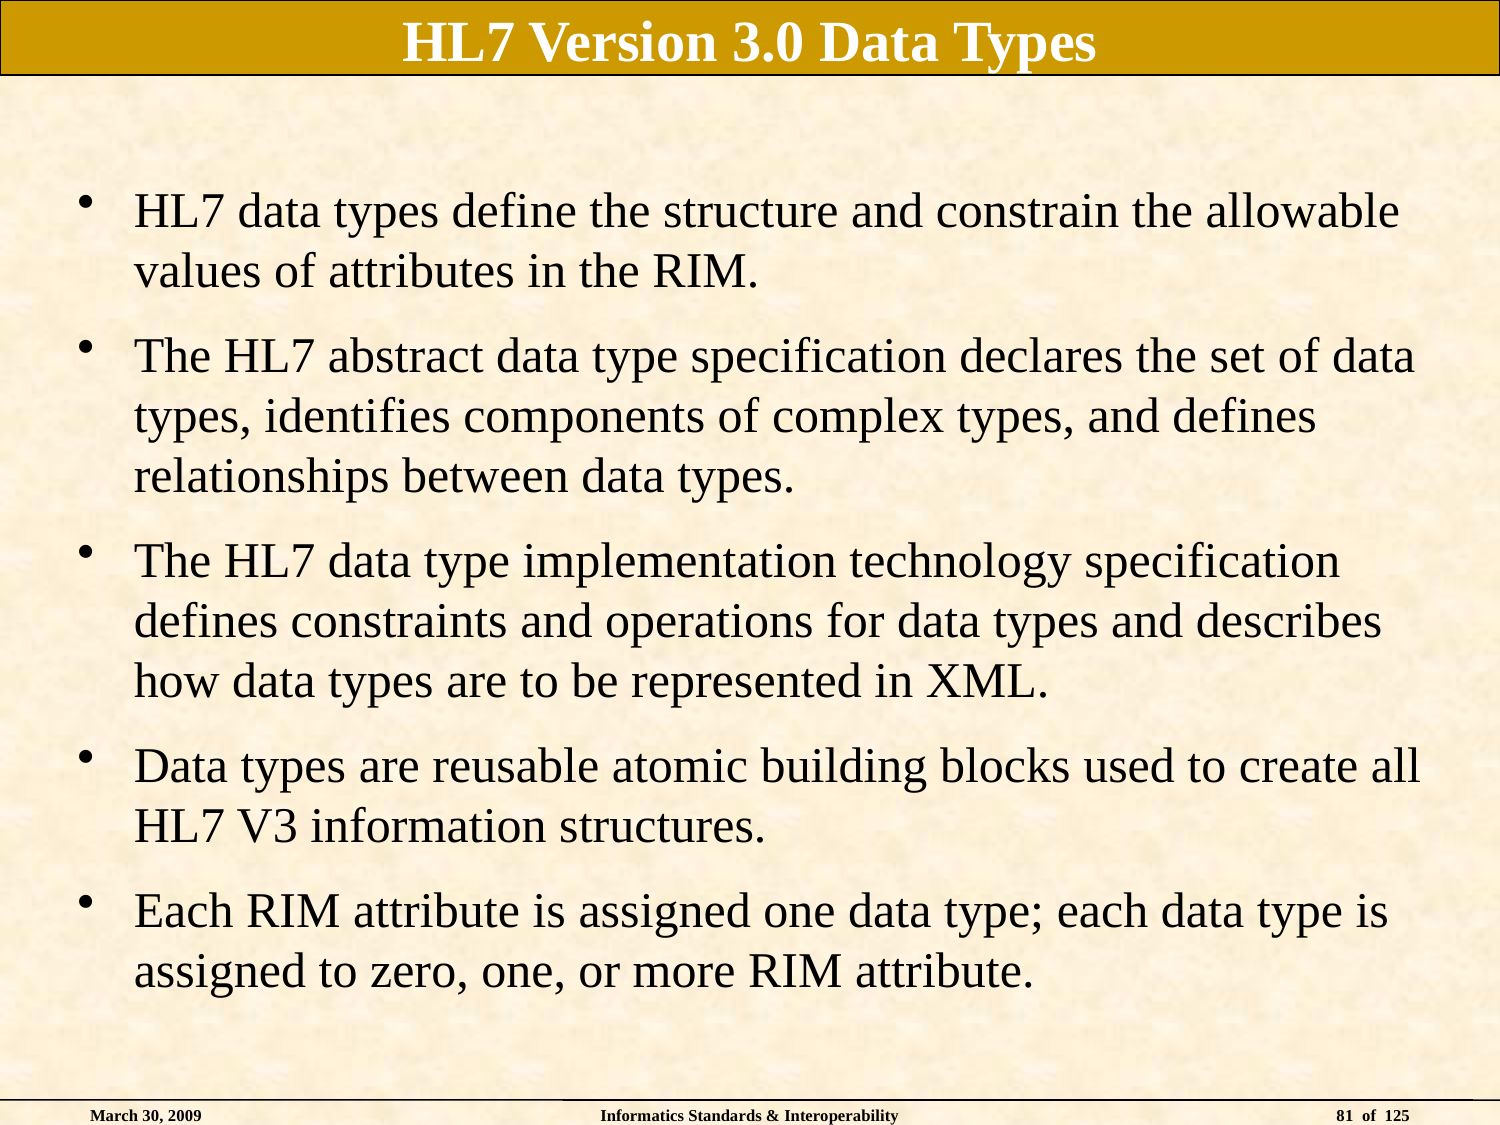

# HL7 Version 3.0 Data Types
HL7 data types define the structure and constrain the allowable values of attributes in the RIM.
The HL7 abstract data type specification declares the set of data types, identifies components of complex types, and defines relationships between data types.
The HL7 data type implementation technology specification defines constraints and operations for data types and describes how data types are to be represented in XML.
Data types are reusable atomic building blocks used to create all HL7 V3 information structures.
Each RIM attribute is assigned one data type; each data type is assigned to zero, one, or more RIM attribute.
March 30, 2009
Informatics Standards & Interoperability
81  of  125